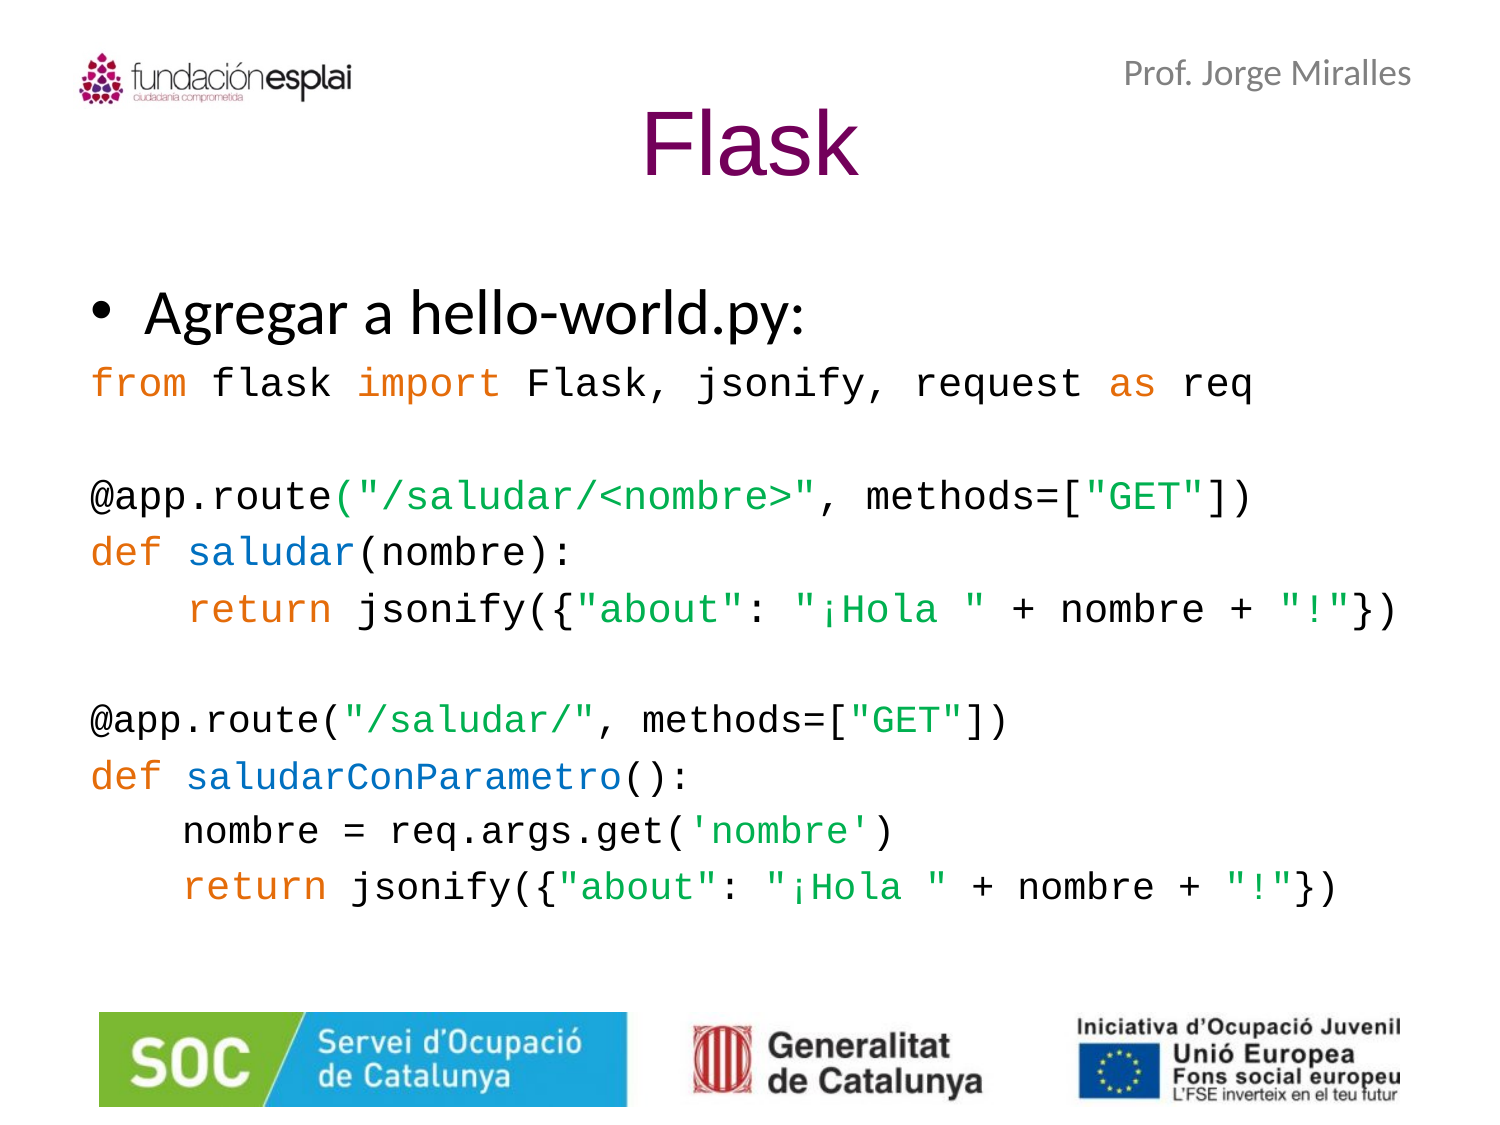

# Flask
Agregar a hello-world.py:
from flask import Flask, jsonify, request as req

@app.route("/saludar/<nombre>", methods=["GET"])
def saludar(nombre):
    return jsonify({"about": "¡Hola " + nombre + "!"})

@app.route("/saludar/", methods=["GET"])
def saludarConParametro():
    nombre = req.args.get('nombre')
    return jsonify({"about": "¡Hola " + nombre + "!"})